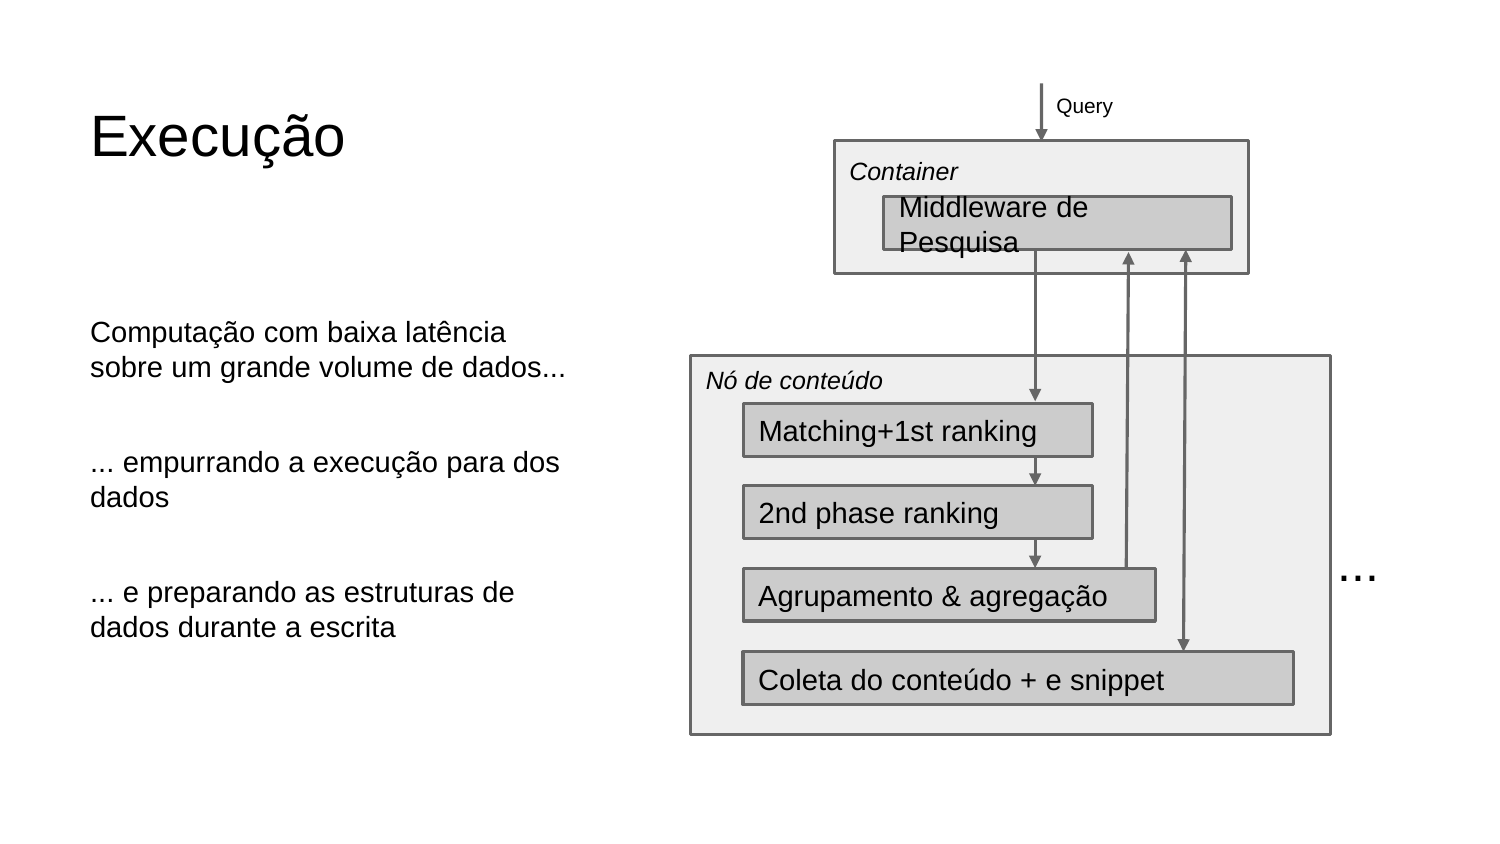

# Execução
...
Query

Container
Middleware de Pesquisa
Computação com baixa latência sobre um grande volume de dados...

... empurrando a execução para dos dados

... e preparando as estruturas de dados durante a escrita

Nó de conteúdo
Matching+1st ranking
2nd phase ranking
...
Agrupamento & agregação
Coleta do conteúdo + e snippet